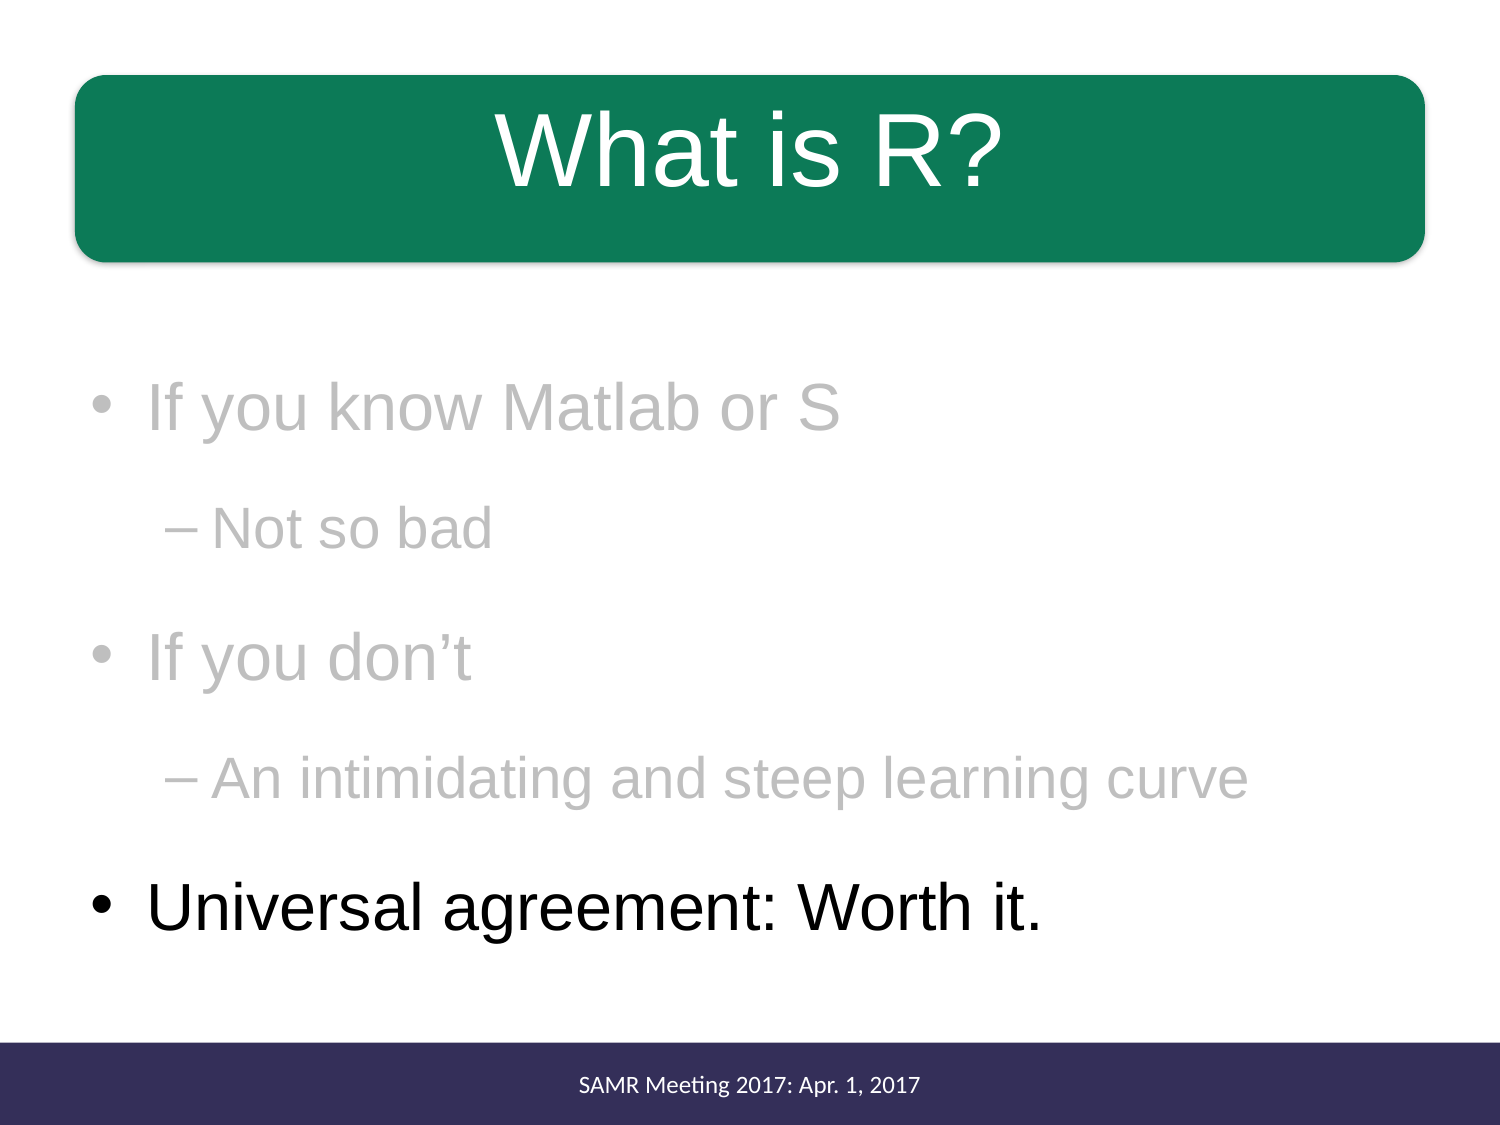

# What is R?
If you know Matlab or S
Not so bad
If you don’t
An intimidating and steep learning curve
Universal agreement: Worth it.